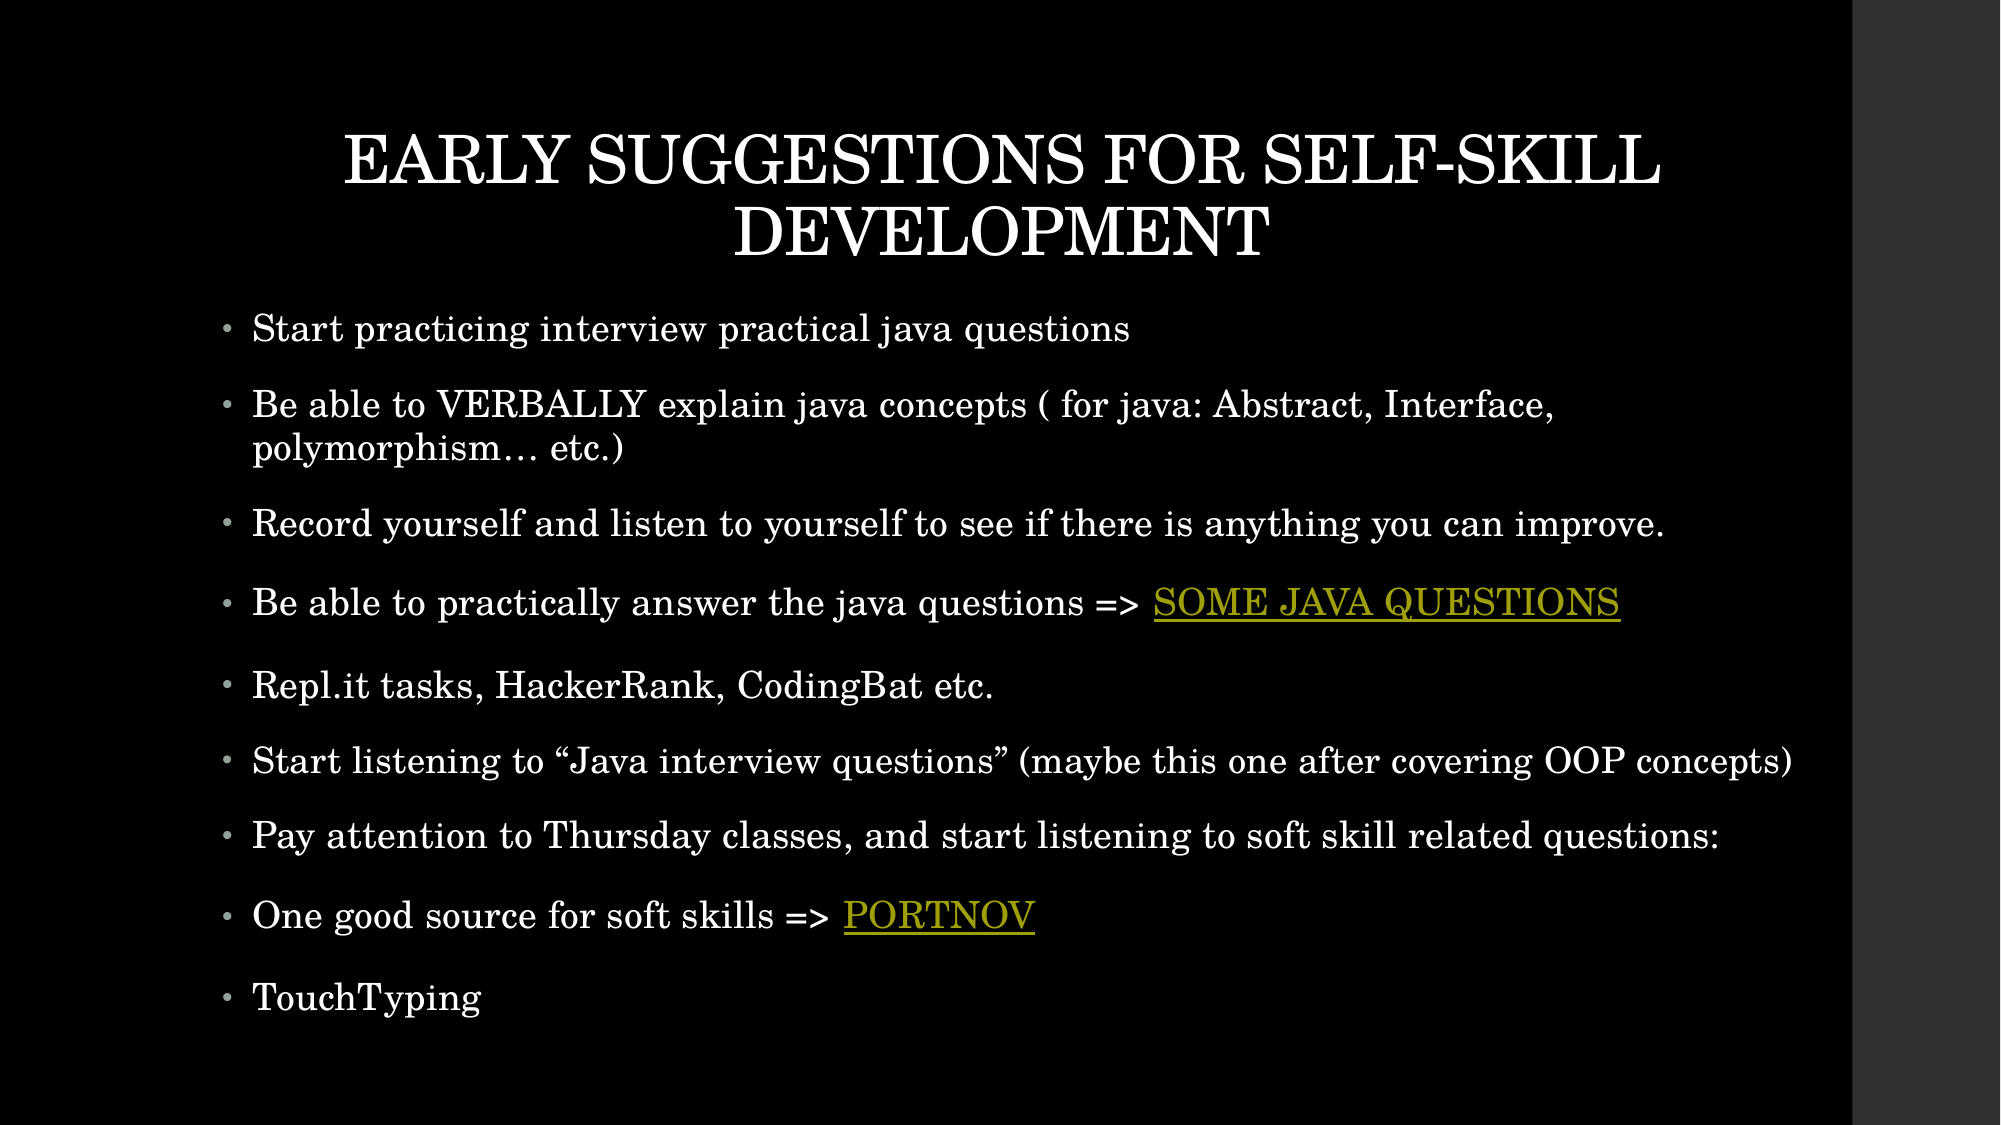

# EARLY SUGGESTIONS FOR SELF-SKILL DEVELOPMENT
Start practicing interview practical java questions
Be able to VERBALLY explain java concepts ( for java: Abstract, Interface, polymorphism… etc.)
Record yourself and listen to yourself to see if there is anything you can improve.
Be able to practically answer the java questions => SOME JAVA QUESTIONS
Repl.it tasks, HackerRank, CodingBat etc.
Start listening to “Java interview questions” (maybe this one after covering OOP concepts)
Pay attention to Thursday classes, and start listening to soft skill related questions:
One good source for soft skills => PORTNOV
TouchTyping